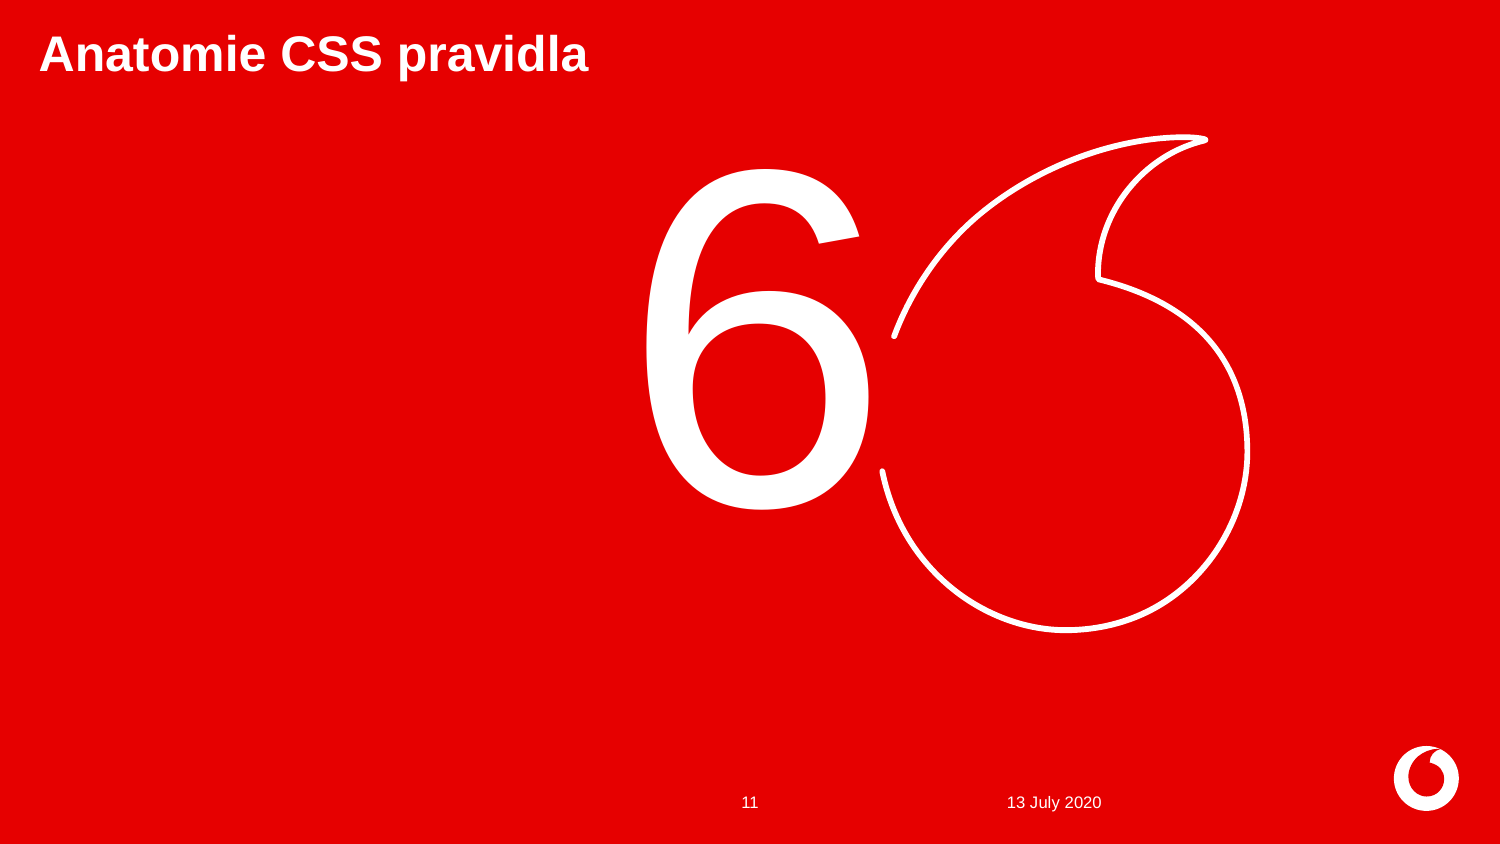

# Anatomie CSS pravidla
6
13 July 2020
11